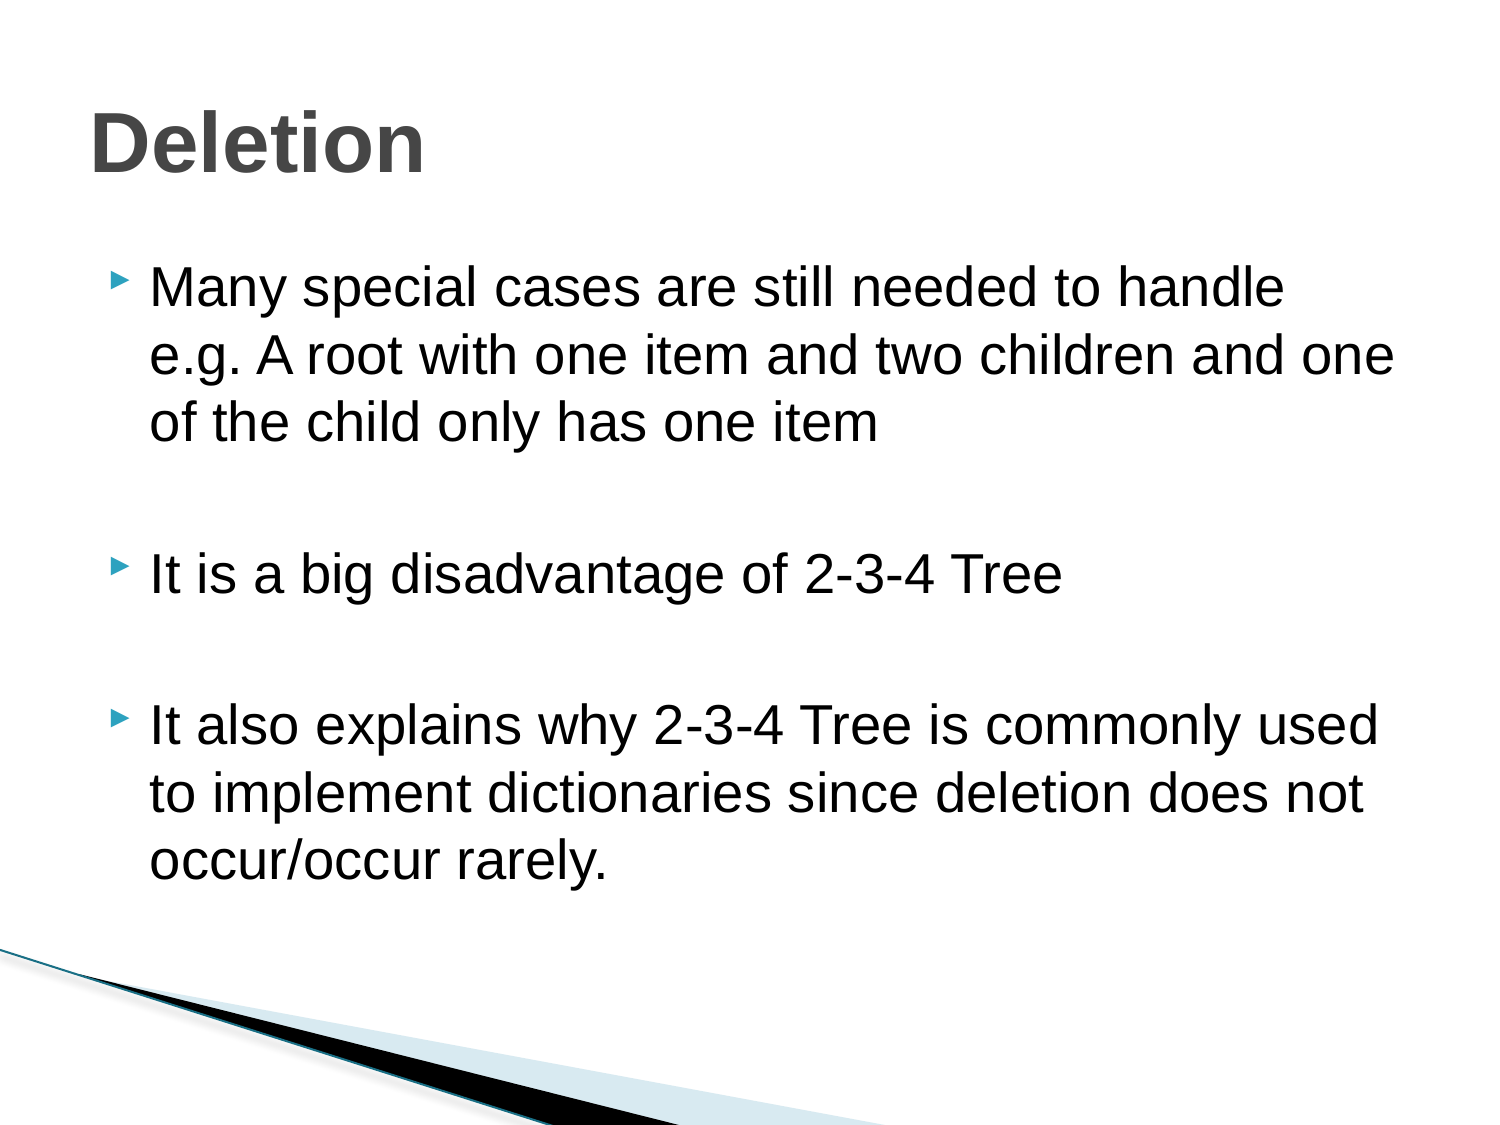

# Deletion
Many special cases are still needed to handle
e.g. A root with one item and two children and one of the child only has one item

It is a big disadvantage of 2-3-4 Tree

It also explains why 2-3-4 Tree is commonly used to implement dictionaries since deletion does not occur/occur rarely.